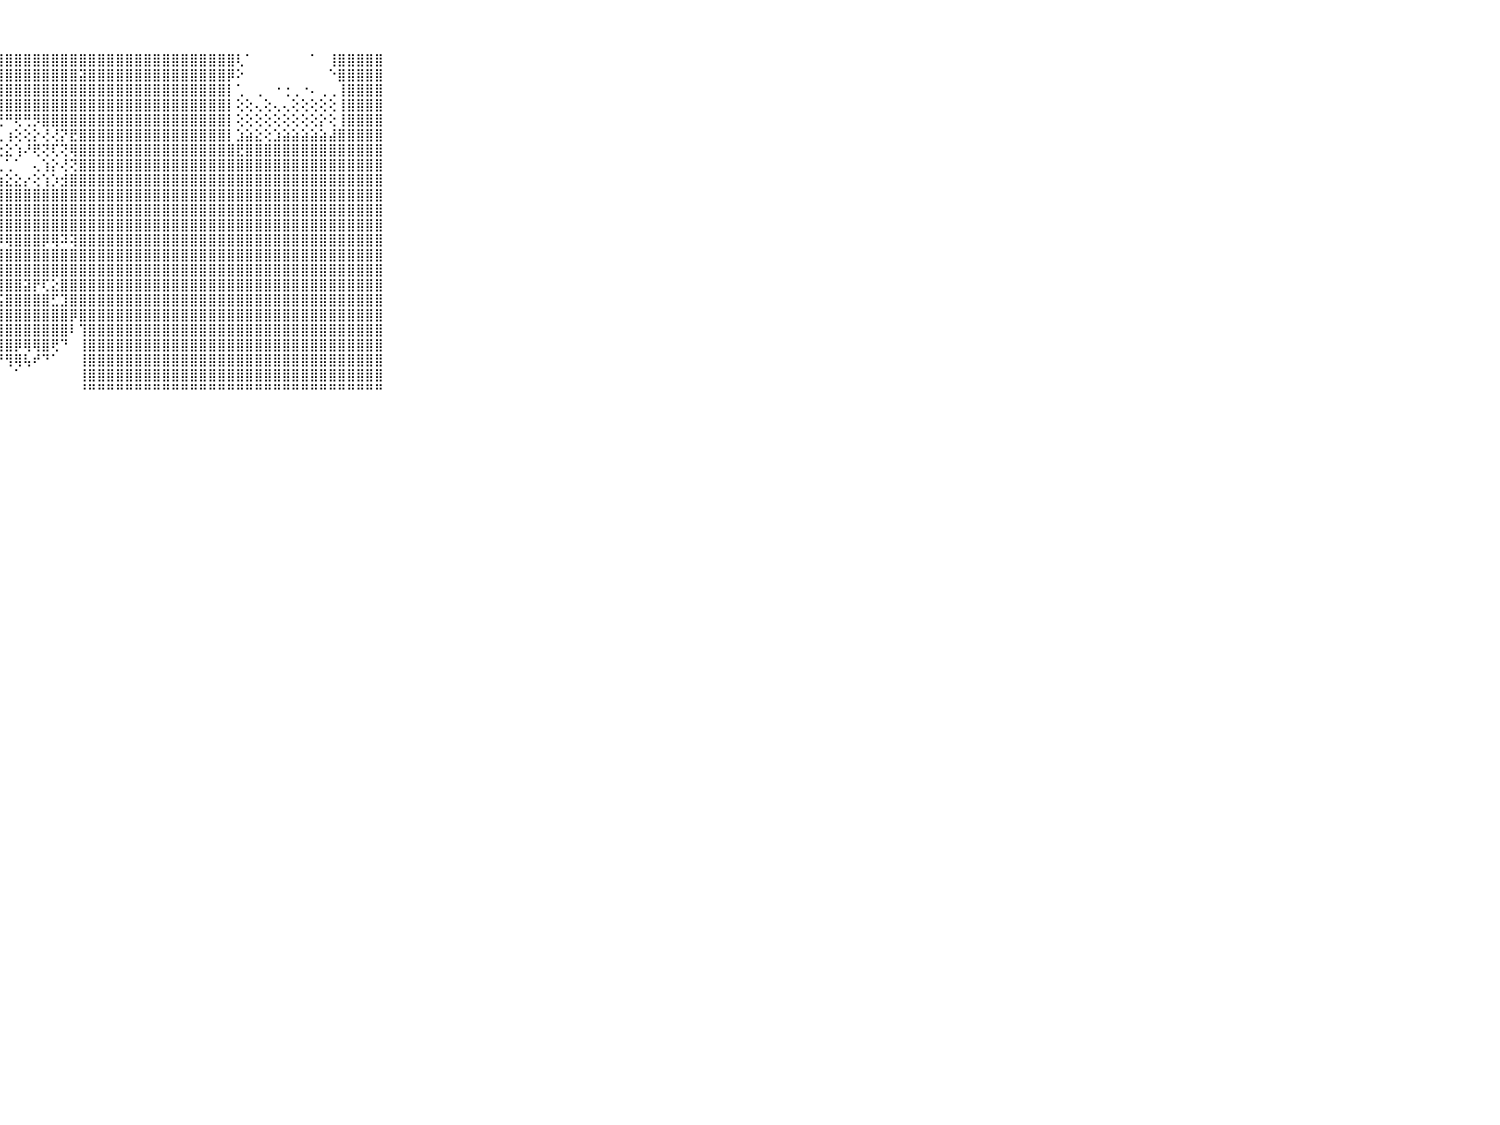

⠀⠀⠀⠀⠀⠀⠀⠀⠀⠀⠀⣿⣿⣿⣿⣿⣿⣿⣿⣿⣿⣿⣿⣿⣿⣿⣿⣿⣿⣿⣿⣿⣿⣿⣿⣿⣿⣿⣿⣿⣿⣿⣿⣿⣿⣿⣿⣿⣿⣿⣿⣿⣿⢇⠁⠀⠀⠀⠀⠀⠀⠁⠀⢸⣿⣿⣿⣿⣿⠀⠀⠀⠀⠀⠀⠀⠀⠀⠀⠀⠀
⠀⠀⠀⠀⠀⠀⠀⠀⠀⠀⠀⣟⣿⡟⡿⢿⣿⣿⣿⣿⣿⣿⣿⣿⣿⣿⣿⣿⣿⣿⣿⣿⣿⣿⣿⣿⣽⣿⣿⣿⣿⣿⣿⣿⣿⣿⣿⣿⣿⣿⣿⣿⡿⠕⠀⠀⠀⠀⠀⠀⠀⠀⠀⠑⣿⣿⣿⣿⣿⠀⠀⠀⠀⠀⠀⠀⠀⠀⠀⠀⠀
⠀⠀⠀⠀⠀⠀⠀⠀⠀⠀⠀⣿⣿⣿⣿⣿⣿⣿⣿⣿⣿⣿⣿⣿⣿⣿⣿⣿⣿⣿⣿⣿⣿⣿⣿⣿⣿⣿⣿⣿⣿⣿⣿⣿⣿⣿⣿⣿⣿⣿⣿⣿⡇⢁⠀⢀⠀⠐⢐⢀⠐⠄⢀⢀⢸⣿⣿⣿⣿⠀⠀⠀⠀⠀⠀⠀⠀⠀⠀⠀⠀
⠀⠀⠀⠀⠀⠀⠀⠀⠀⠀⠀⣯⢿⣿⣿⣿⣿⣿⣿⣿⣿⣿⣿⣿⣿⣿⣿⣿⣿⣿⣿⣿⣿⣿⣿⣿⣿⣿⣿⣿⣿⣿⣿⣿⣿⣿⣿⣿⣿⣿⣿⣿⡇⢕⢕⢄⢕⢄⢄⢕⢕⢕⢕⢕⢸⣿⣿⣿⣿⠀⠀⠀⠀⠀⠀⠀⠀⠀⠀⠀⠀
⠀⠀⠀⠀⠀⠀⠀⠀⠀⠀⠀⢿⣿⣿⣿⣿⣿⣿⣿⣿⣿⣿⣿⣿⣿⣿⢿⢟⠛⢟⢛⡻⣿⣿⣿⣿⣿⣿⣿⣿⣿⣿⣿⣿⣿⣿⣿⣿⣿⣿⣿⣿⡇⢕⢕⢕⢕⢕⢕⢕⢕⢕⡕⢕⢸⣿⣿⣿⣿⠀⠀⠀⠀⠀⠀⠀⠀⠀⠀⠀⠀
⠀⠀⠀⠀⠀⠀⠀⠀⠀⠀⠀⣾⣿⣿⣿⣿⣿⣿⣿⣿⣿⣿⣿⢿⠙⠅⠁⢀⢰⢕⢕⡕⢜⢜⡝⣟⣿⣿⣿⣿⣿⣿⣿⣿⣿⣿⣿⣿⣿⣿⣿⣿⡇⣱⣵⣕⢕⣱⣵⣵⣵⣵⣵⣼⣿⣿⣿⣿⣿⠀⠀⠀⠀⠀⠀⠀⠀⠀⠀⠀⠀
⠀⠀⠀⠀⠀⠀⠀⠀⠀⠀⠀⣻⣿⣿⣿⣿⣿⣿⣿⣿⣿⢿⢕⢕⢔⢔⢕⢕⣕⢱⠜⢟⢝⢏⢝⢿⣿⣿⣿⣿⣿⣿⣿⣿⣿⣿⣿⣿⣿⣿⣿⣿⣿⣟⣿⣿⣿⣿⣿⣿⣿⣿⣿⣿⣿⣿⣿⣿⣿⠀⠀⠀⠀⠀⠀⠀⠀⠀⠀⠀⠀
⠀⠀⠀⠀⠀⠀⠀⠀⠀⠀⠀⣿⣿⣿⣿⣿⣿⣿⣿⣿⡇⢰⣧⢕⢱⢵⢘⢃⢁⠁⠀⢄⢱⡕⢜⢝⣿⣿⣿⣿⣿⣿⣿⣿⣿⣿⣿⣿⣿⣿⣿⣿⣿⣿⣿⣿⣿⣿⣿⣿⣿⣿⣿⣿⣿⣿⣿⣿⣿⠀⠀⠀⠀⠀⠀⠀⠀⠀⠀⠀⠀
⠀⠀⠀⠀⠀⠀⠀⠀⠀⠀⠀⣿⣿⣿⣿⣿⣿⣿⣿⣿⡷⢝⢫⣵⣇⣕⣕⣵⣕⣕⡔⢕⢱⡱⣺⣿⣿⣿⣿⣿⣿⣿⣿⣿⣿⣿⣿⣿⣿⣿⣿⣿⣿⣿⣿⣿⣿⣿⣿⣿⣿⣿⣿⣿⣿⣿⣿⣿⣿⠀⠀⠀⠀⠀⠀⠀⠀⠀⠀⠀⠀
⠀⠀⠀⠀⠀⠀⠀⠀⠀⠀⠀⣿⣿⣿⣿⣿⣿⣿⣿⣿⡇⢕⢕⢸⣿⣿⣿⣿⣿⣿⣿⣿⣿⣿⣿⣿⣿⣿⣿⣿⣿⣿⣿⣿⣿⣿⣿⣿⣿⣿⣿⣿⣿⣿⣿⣿⣿⣿⣿⣿⣿⣿⣿⣿⣿⣿⣿⣿⣿⠀⠀⠀⠀⠀⠀⠀⠀⠀⠀⠀⠀
⠀⠀⠀⠀⠀⠀⠀⠀⠀⠀⠀⣿⣿⣿⣿⣿⣿⣿⣿⣿⡇⢕⢜⣿⣿⣿⣿⣿⣿⣿⣿⣿⣿⣿⣿⣿⣿⣿⣿⣿⣿⣿⣿⣿⣿⣿⣿⣿⣿⣿⣿⣿⣿⣿⣿⣿⣿⣿⣿⣿⣿⣿⣿⣿⣿⣿⣿⣿⣿⠀⠀⠀⠀⠀⠀⠀⠀⠀⠀⠀⠀
⠀⠀⠀⠀⠀⠀⠀⠀⠀⠀⠀⣿⣿⣿⣿⣿⣿⣿⣿⣿⣿⢕⢕⣿⣿⣿⣿⣿⣿⣿⣿⣿⣿⣿⣿⣿⣿⣿⣿⣿⣿⣿⣿⣿⣿⣿⣿⣿⣿⣿⣿⣿⣿⣿⣿⣿⣿⣿⣿⣿⣿⣿⣿⣿⣿⣿⣿⣿⣿⠀⠀⠀⠀⠀⠀⠀⠀⠀⠀⠀⠀
⠀⠀⠀⠀⠀⠀⠀⠀⠀⠀⠀⣿⣿⣿⣿⣿⣿⣿⣿⣿⣿⣇⢕⣿⣿⣿⢿⠿⢿⣿⣿⣿⡿⢿⠽⢽⣿⣿⣿⣿⣿⣿⣿⣿⣿⣿⣿⣿⣿⣿⣿⣿⣿⣿⣿⣿⣿⣿⣿⣿⣿⣿⣿⣿⣿⣿⣿⣿⣿⠀⠀⠀⠀⠀⠀⠀⠀⠀⠀⠀⠀
⠀⠀⠀⠀⠀⠀⠀⠀⠀⠀⠀⣿⣿⣿⣿⣿⣿⣿⣿⣿⣿⣿⣿⣿⣿⣿⣿⣿⣿⣿⣿⣿⣿⣿⣿⣿⣿⣿⣿⣿⣿⣿⣿⣿⣿⣿⣿⣿⣿⣿⣿⣿⣿⣿⣿⣿⣿⣿⣿⣿⣿⣿⣿⣿⣿⣿⣿⣿⣿⠀⠀⠀⠀⠀⠀⠀⠀⠀⠀⠀⠀
⠀⠀⠀⠀⠀⠀⠀⠀⠀⠀⠀⣿⣿⣿⣿⣿⣿⣿⣿⣿⣿⣿⣿⣿⣿⣿⣿⣿⣿⣿⣿⣿⣿⣿⣿⣿⣿⣿⣿⣿⣿⣿⣿⣿⣿⣿⣿⣿⣿⣿⣿⣿⣿⣿⣿⣿⣿⣿⣿⣿⣿⣿⣿⣿⣿⣿⣿⣿⣿⠀⠀⠀⠀⠀⠀⠀⠀⠀⠀⠀⠀
⠀⠀⠀⠀⠀⠀⠀⠀⠀⠀⠀⣿⣿⣿⣿⣿⣿⣿⣿⣿⣿⣿⣿⣿⣿⣿⢿⣿⣿⣿⣽⡟⢏⣕⣿⣿⣿⣿⣿⣿⣿⣿⣿⣿⣿⣿⣿⣿⣿⣿⣿⣿⣿⣿⣿⣿⣿⣿⣿⣿⣿⣿⣿⣿⣿⣿⣿⣿⣿⠀⠀⠀⠀⠀⠀⠀⠀⠀⠀⠀⠀
⠀⠀⠀⠀⠀⠀⠀⠀⠀⠀⠀⣿⣿⣿⣿⣿⣿⣿⣿⣿⣿⣿⣿⣿⣿⣿⣿⣯⣿⣿⣿⣿⣿⣋⣹⣿⣿⣿⣿⣿⣿⣿⣿⣿⣿⣿⣿⣿⣿⣿⣿⣿⣿⣿⣿⣿⣿⣿⣿⣿⣿⣿⣿⣿⣿⣿⣿⣿⣿⠀⠀⠀⠀⠀⠀⠀⠀⠀⠀⠀⠀
⠀⠀⠀⠀⠀⠀⠀⠀⠀⠀⠀⣿⣿⣿⣿⣿⣿⣿⣿⣿⣿⣿⣿⣿⣿⣿⣿⣿⣿⣿⣿⣿⣿⣿⣿⡿⣿⣿⣿⣿⣿⣿⣿⣿⣿⣿⣿⣿⣿⣿⣿⣿⣿⣿⣿⣿⣿⣿⣿⣿⣿⣿⣿⣿⣿⣿⣿⣿⣿⠀⠀⠀⠀⠀⠀⠀⠀⠀⠀⠀⠀
⠀⠀⠀⠀⠀⠀⠀⠀⠀⠀⠀⣿⣿⣿⣿⣿⣿⣿⣿⣿⣿⣿⣿⡜⣿⣿⣿⣿⣿⣿⣿⣿⣿⣿⣿⠇⢹⣿⣿⣿⣿⣿⣿⣿⣿⣿⣿⣿⣿⣿⣿⣿⣿⣿⣿⣿⣿⣿⣿⣿⣿⣿⣿⣿⣿⣿⣿⣿⣿⠀⠀⠀⠀⠀⠀⠀⠀⠀⠀⠀⠀
⠀⠀⠀⠀⠀⠀⠀⠀⠀⠀⠀⣿⣿⣿⣿⣿⣿⣿⣿⣿⣿⣿⣿⣷⢜⢿⣿⣿⣿⡿⢿⢿⣿⢟⠙⠀⢸⣿⣿⣿⣿⣿⣿⣿⣿⣿⣿⣿⣿⣿⣿⣿⣿⣿⣿⣿⣿⣿⣿⣿⣿⣿⣿⣿⣿⣿⣿⣿⣿⠀⠀⠀⠀⠀⠀⠀⠀⠀⠀⠀⠀
⠀⠀⠀⠀⠀⠀⠀⠀⠀⠀⠀⣿⣿⣿⣿⣿⣿⣿⣿⣿⣿⣿⣿⣿⢕⢕⢜⠝⢻⢿⢧⠞⠙⠁⠀⠀⢸⣿⣿⣿⣿⣿⣿⣿⣿⣿⣿⣿⣿⣿⣿⣿⣿⣿⣿⣿⣿⣿⣿⣿⣿⣿⣿⣿⣿⣿⣿⣿⣿⠀⠀⠀⠀⠀⠀⠀⠀⠀⠀⠀⠀
⠀⠀⠀⠀⠀⠀⠀⠀⠀⠀⠀⣿⣿⣿⣿⣿⣿⣿⣿⣿⣿⣿⣿⣿⠀⢔⢐⠀⠀⠁⠀⠀⠀⠀⠀⠀⢸⣿⣿⣿⣿⣿⣿⣿⣿⣿⣿⣿⣿⣿⣿⣿⣿⣿⣿⣿⣿⣿⣿⣿⣿⣿⣿⣿⣿⣿⣿⣿⣿⠀⠀⠀⠀⠀⠀⠀⠀⠀⠀⠀⠀
⠀⠀⠀⠀⠀⠀⠀⠀⠀⠀⠀⠛⠛⠛⠛⠛⠛⠛⠛⠛⠛⠛⠛⠛⠂⠑⠑⠀⠀⠀⠀⠀⠀⠀⠀⠀⠘⠛⠛⠛⠛⠛⠛⠛⠛⠛⠛⠛⠛⠛⠛⠛⠛⠛⠛⠛⠛⠛⠛⠛⠛⠛⠛⠛⠛⠛⠛⠛⠛⠀⠀⠀⠀⠀⠀⠀⠀⠀⠀⠀⠀